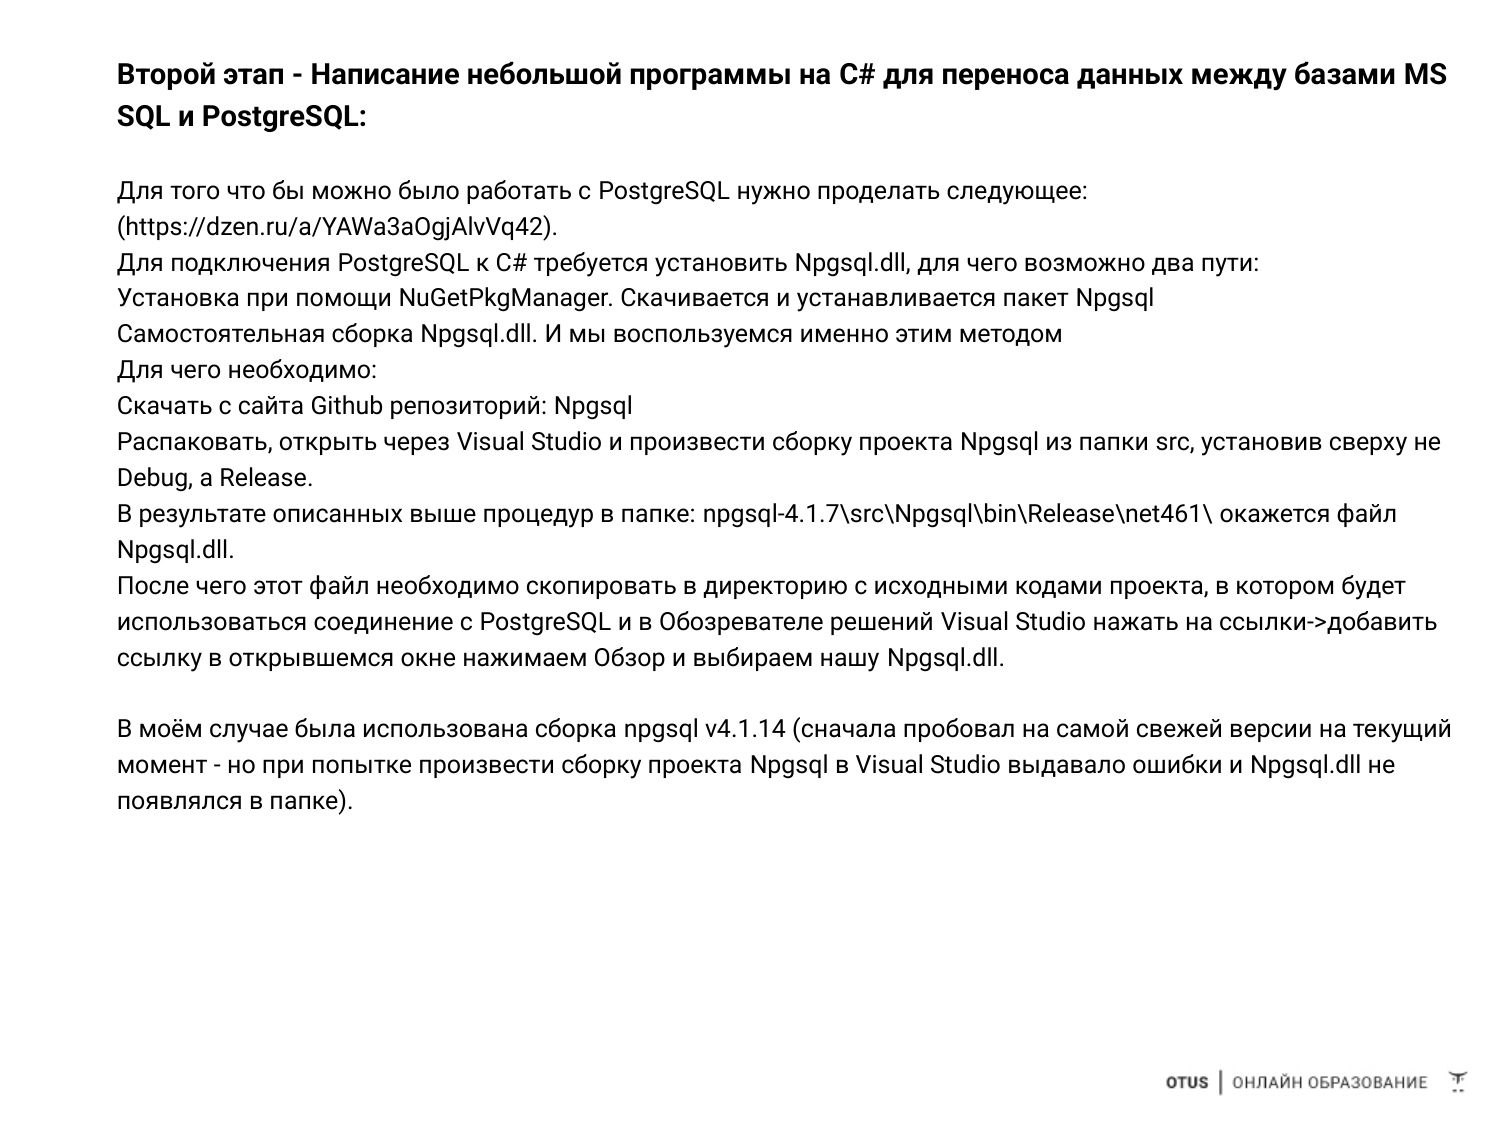

Второй этап - Написание небольшой программы на C# для переноса данных между базами MS SQL и PostgreSQL:

Для того что бы можно было работать с PostgreSQL нужно проделать следующее: (https://dzen.ru/a/YAWa3aOgjAlvVq42).
Для подключения PostgreSQL к C# требуется установить Npgsql.dll, для чего возможно два пути:
Установка при помощи NuGetPkgManager. Скачивается и устанавливается пакет Npgsql
Самостоятельная сборка Npgsql.dll. И мы воспользуемся именно этим методом
Для чего необходимо:
Скачать с сайта Github репозиторий: Npgsql
Распаковать, открыть через Visual Studio и произвести сборку проекта Npgsql из папки src, установив сверху не Debug, а Release.
В результате описанных выше процедур в папке: npgsql-4.1.7\src\Npgsql\bin\Release\net461\ окажется файл Npgsql.dll.
После чего этот файл необходимо скопировать в директорию с исходными кодами проекта, в котором будет использоваться соединение с PostgreSQL и в Обозревателе решений Visual Studio нажать на ссылки->добавить
ссылку в открывшемся окне нажимаем Обзор и выбираем нашу Npgsql.dll.

В моём случае была использована сборка npgsql v4.1.14 (сначала пробовал на самой свежей версии на текущий момент - но при попытке произвести сборку проекта Npgsql в Visual Studio выдавало ошибки и Npgsql.dll не появлялся в папке).